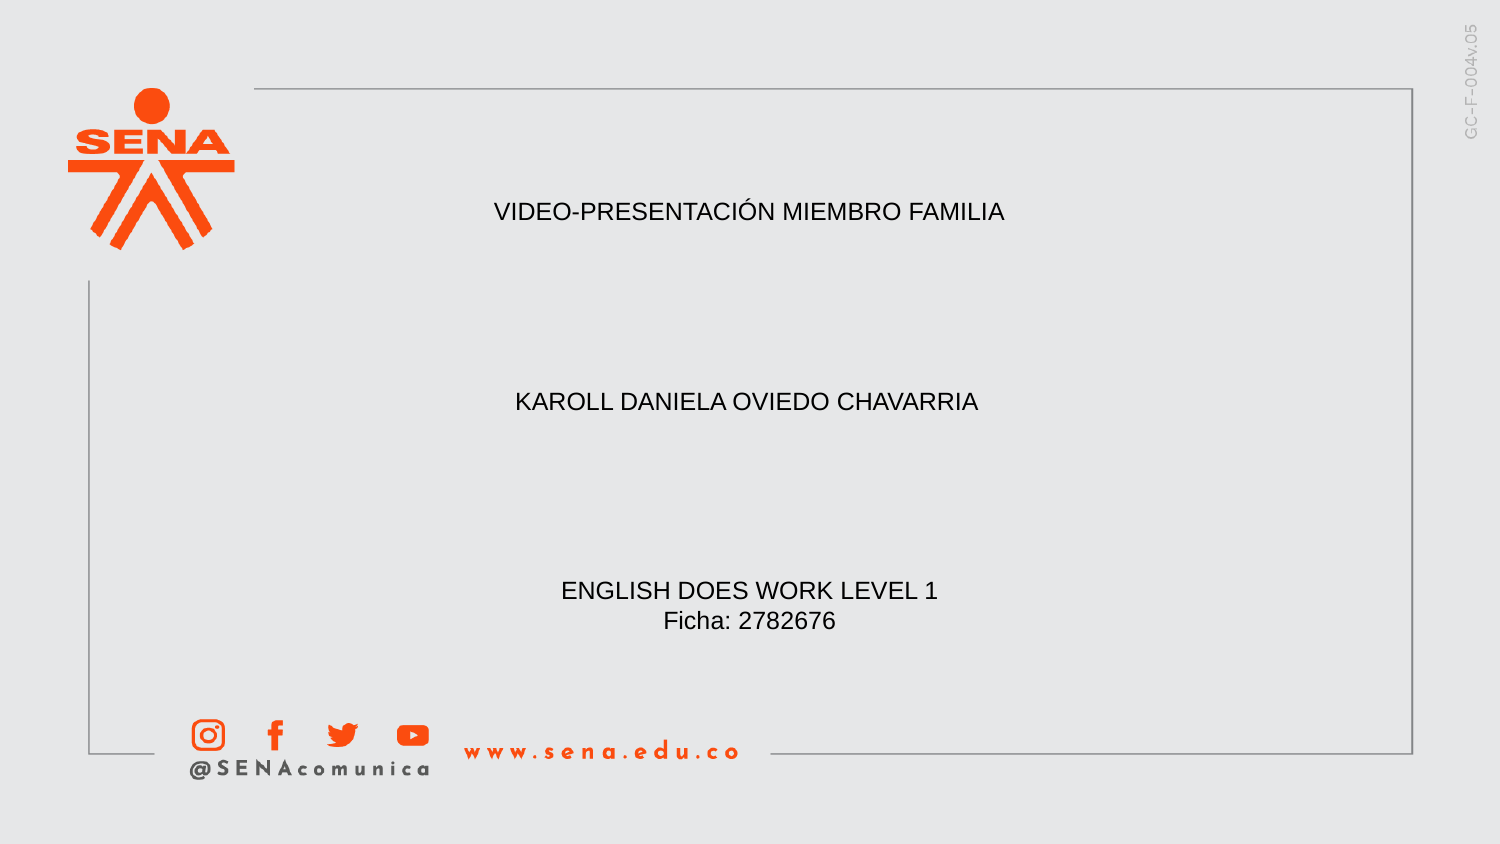

VIDEO-PRESENTACIÓN MIEMBRO FAMILIA
KAROLL DANIELA OVIEDO CHAVARRIA
ENGLISH DOES WORK LEVEL 1
Ficha: 2782676